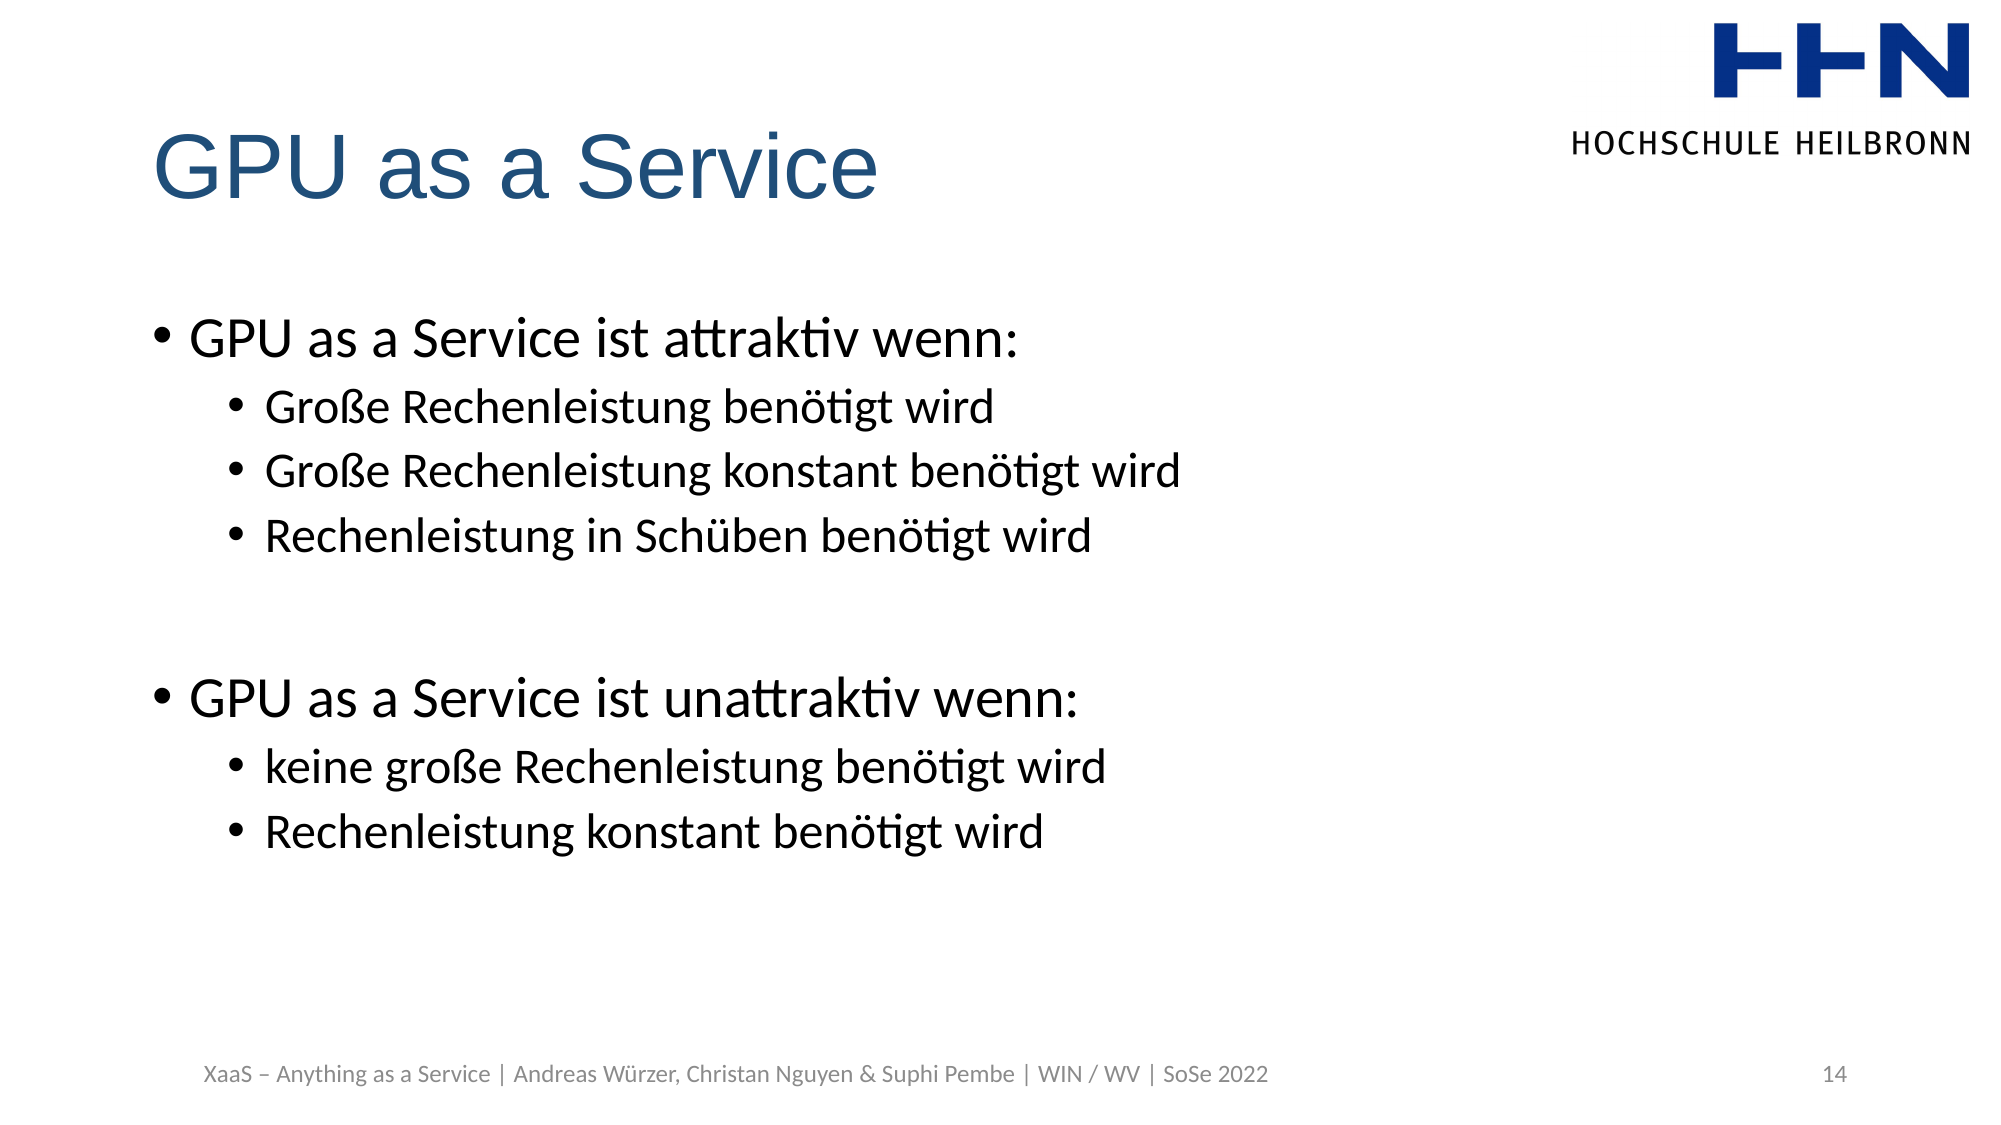

# GPU as a Service
GPU as a Service ist attraktiv wenn:
Große Rechenleistung benötigt wird
Große Rechenleistung konstant benötigt wird
Rechenleistung in Schüben benötigt wird

GPU as a Service ist unattraktiv wenn:
keine große Rechenleistung benötigt wird
Rechenleistung konstant benötigt wird

XaaS – Anything as a Service | Andreas Würzer, Christan Nguyen & Suphi Pembe | WIN / WV | SoSe 2022
14